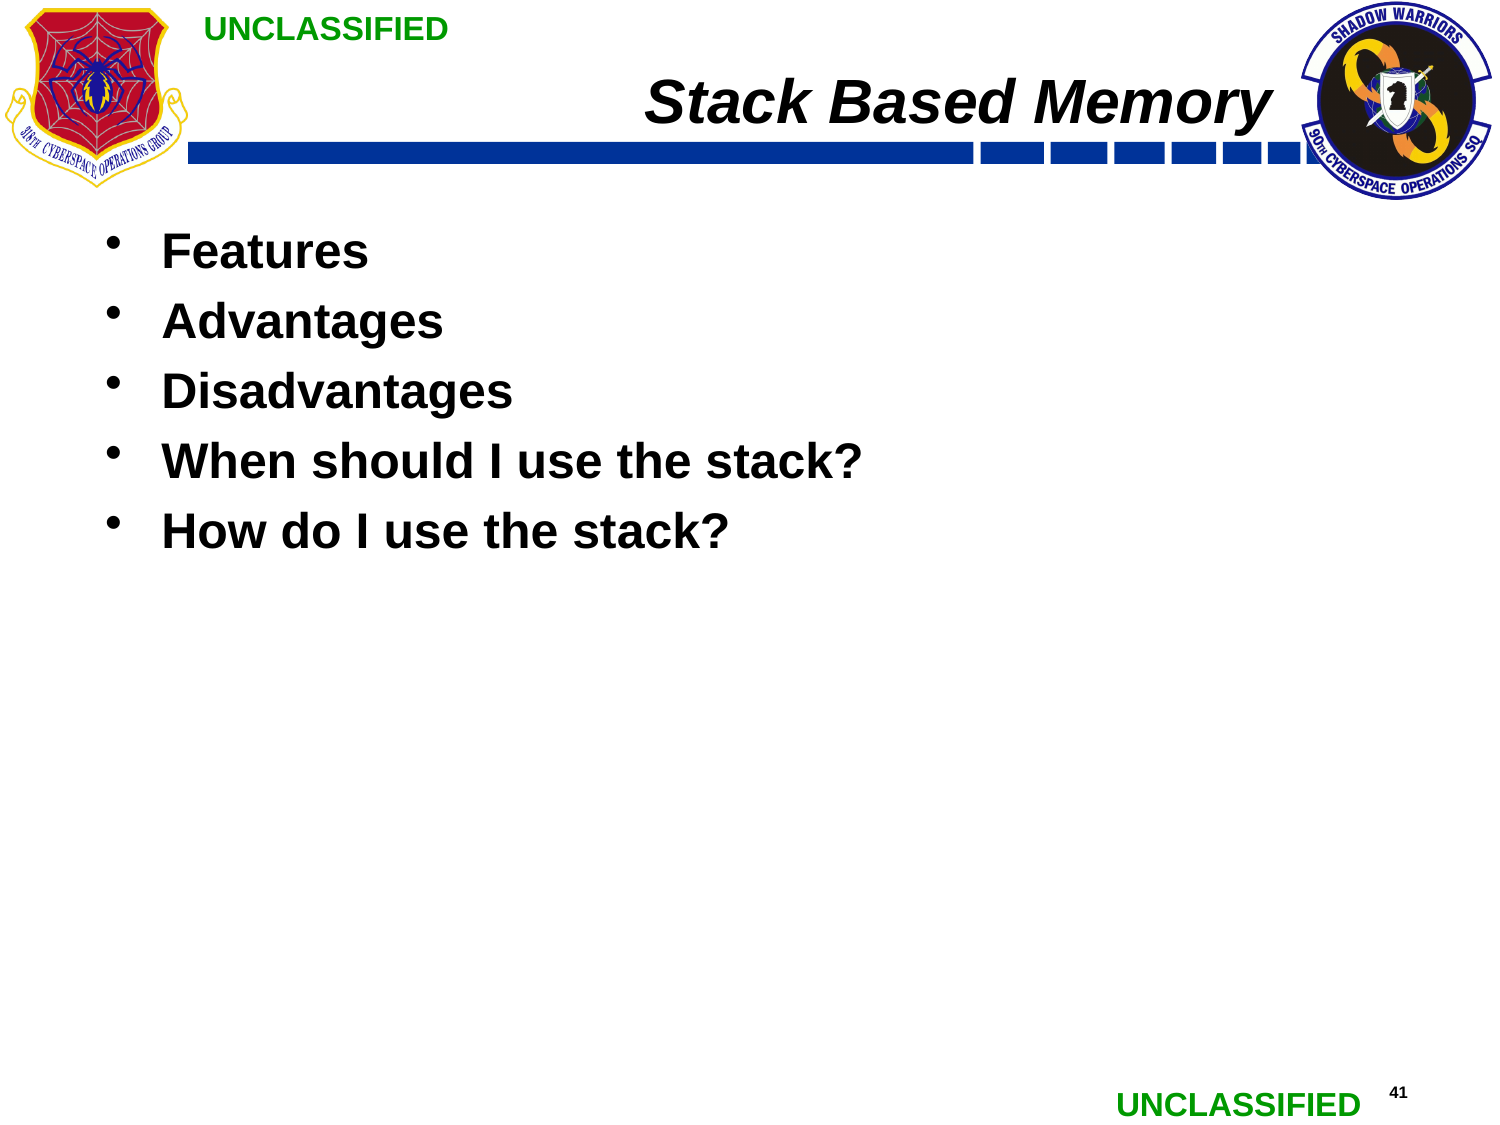

# Stack Based Memory
Features
Advantages
Disadvantages
When should I use the stack?
How do I use the stack?